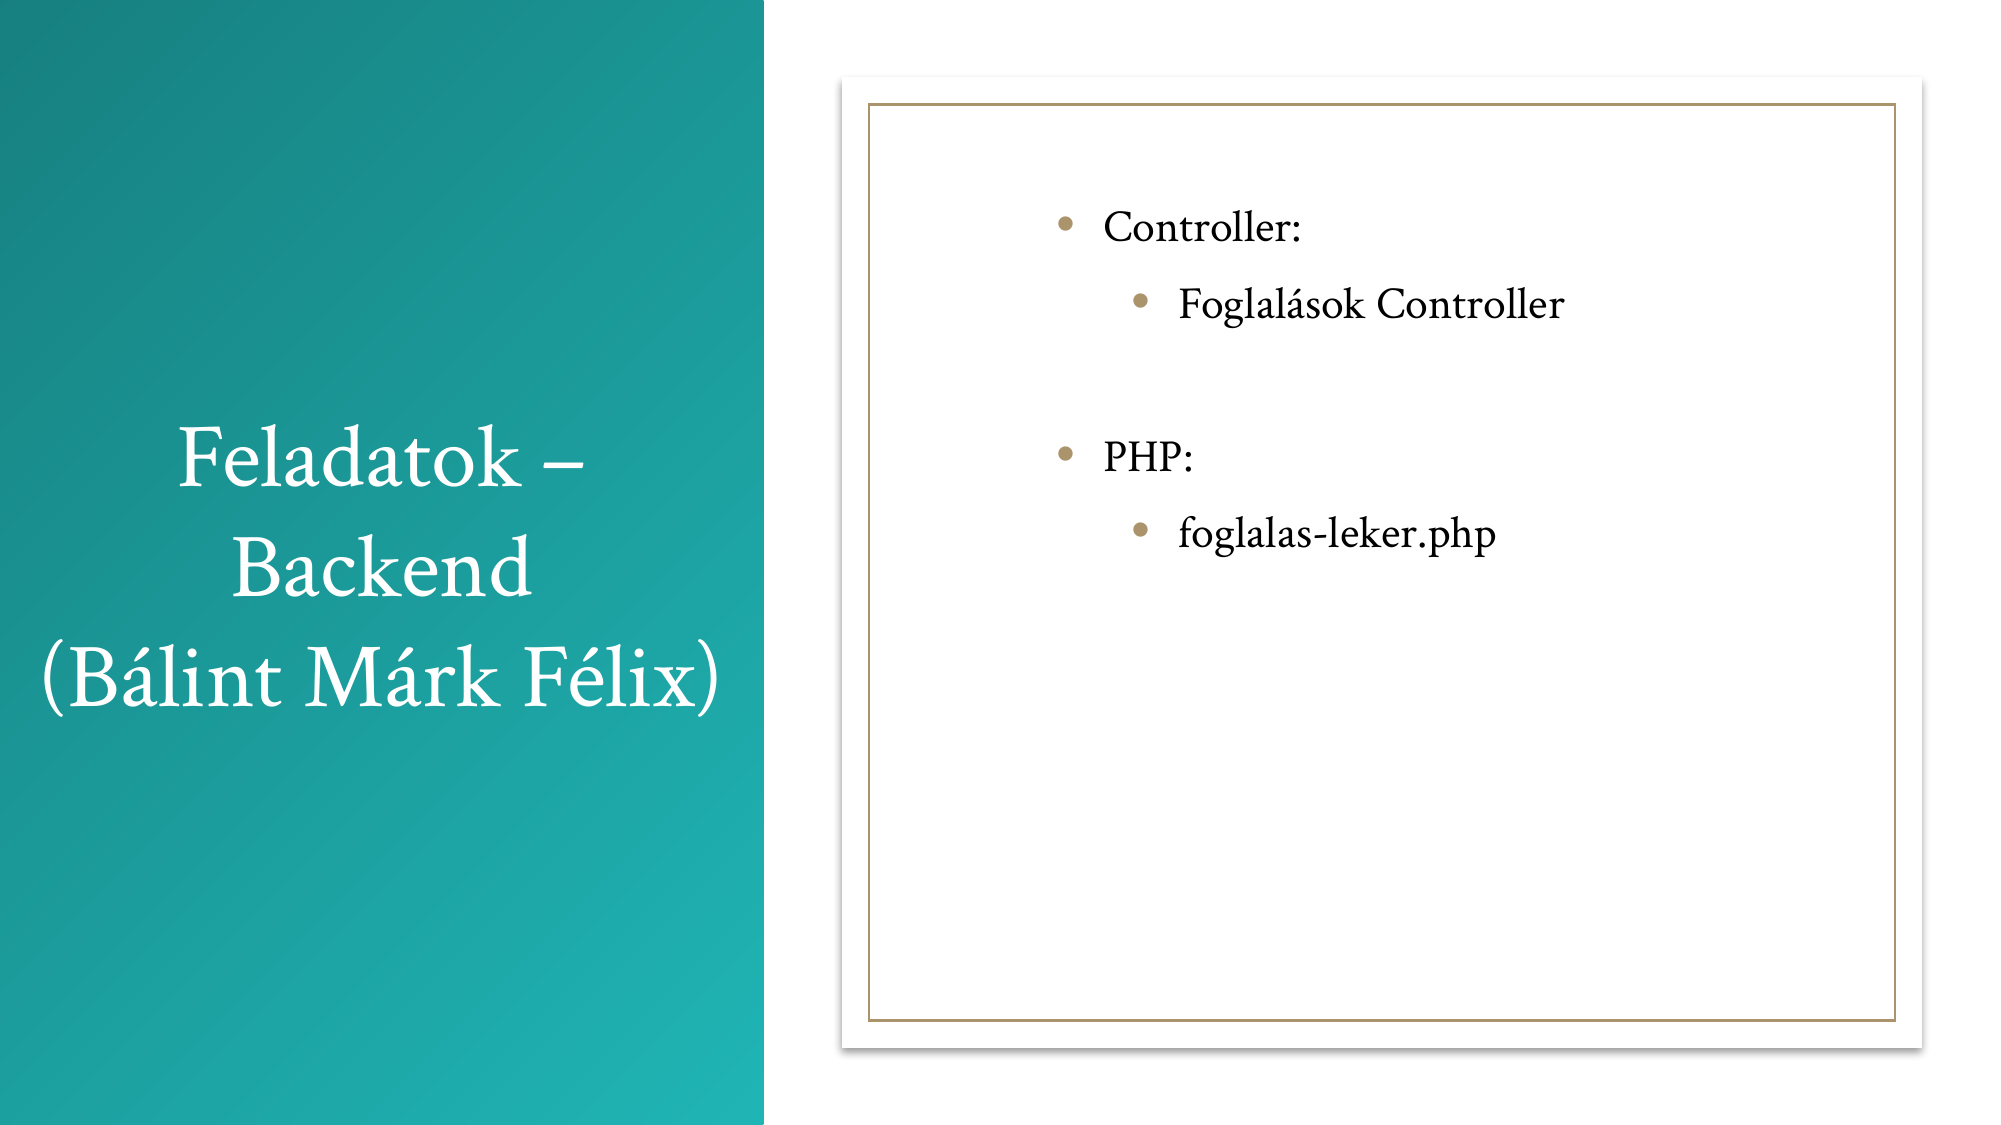

Feladatok – Backend
(Bálint Márk Félix)
# Témaválasztás

Controller:
Foglalások Controller

PHP:
foglalas-leker.php